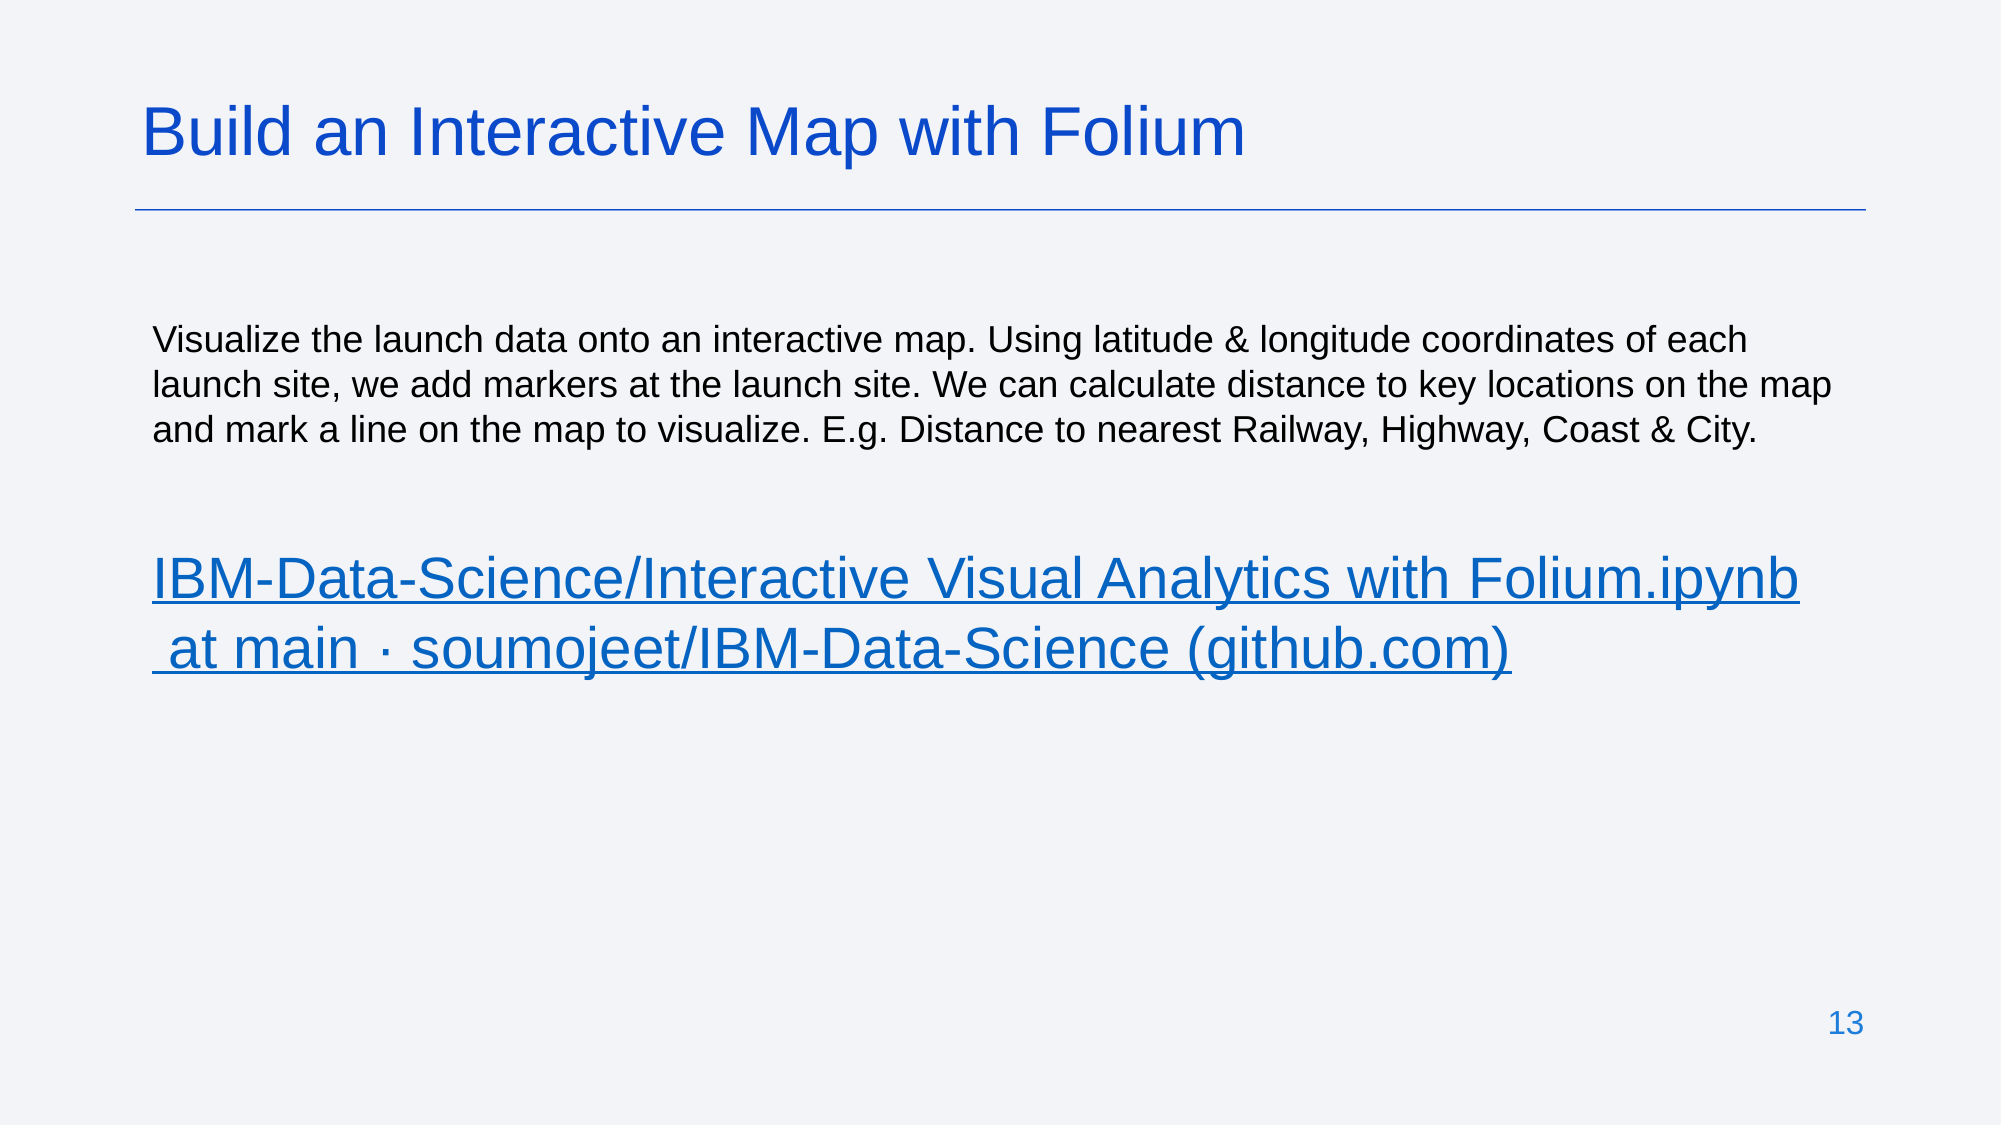

Build an Interactive Map with Folium
Visualize the launch data onto an interactive map. Using latitude & longitude coordinates of each launch site, we add markers at the launch site. We can calculate distance to key locations on the map and mark a line on the map to visualize. E.g. Distance to nearest Railway, Highway, Coast & City.

IBM-Data-Science/Interactive Visual Analytics with Folium.ipynb at main · soumojeet/IBM-Data-Science (github.com)
13